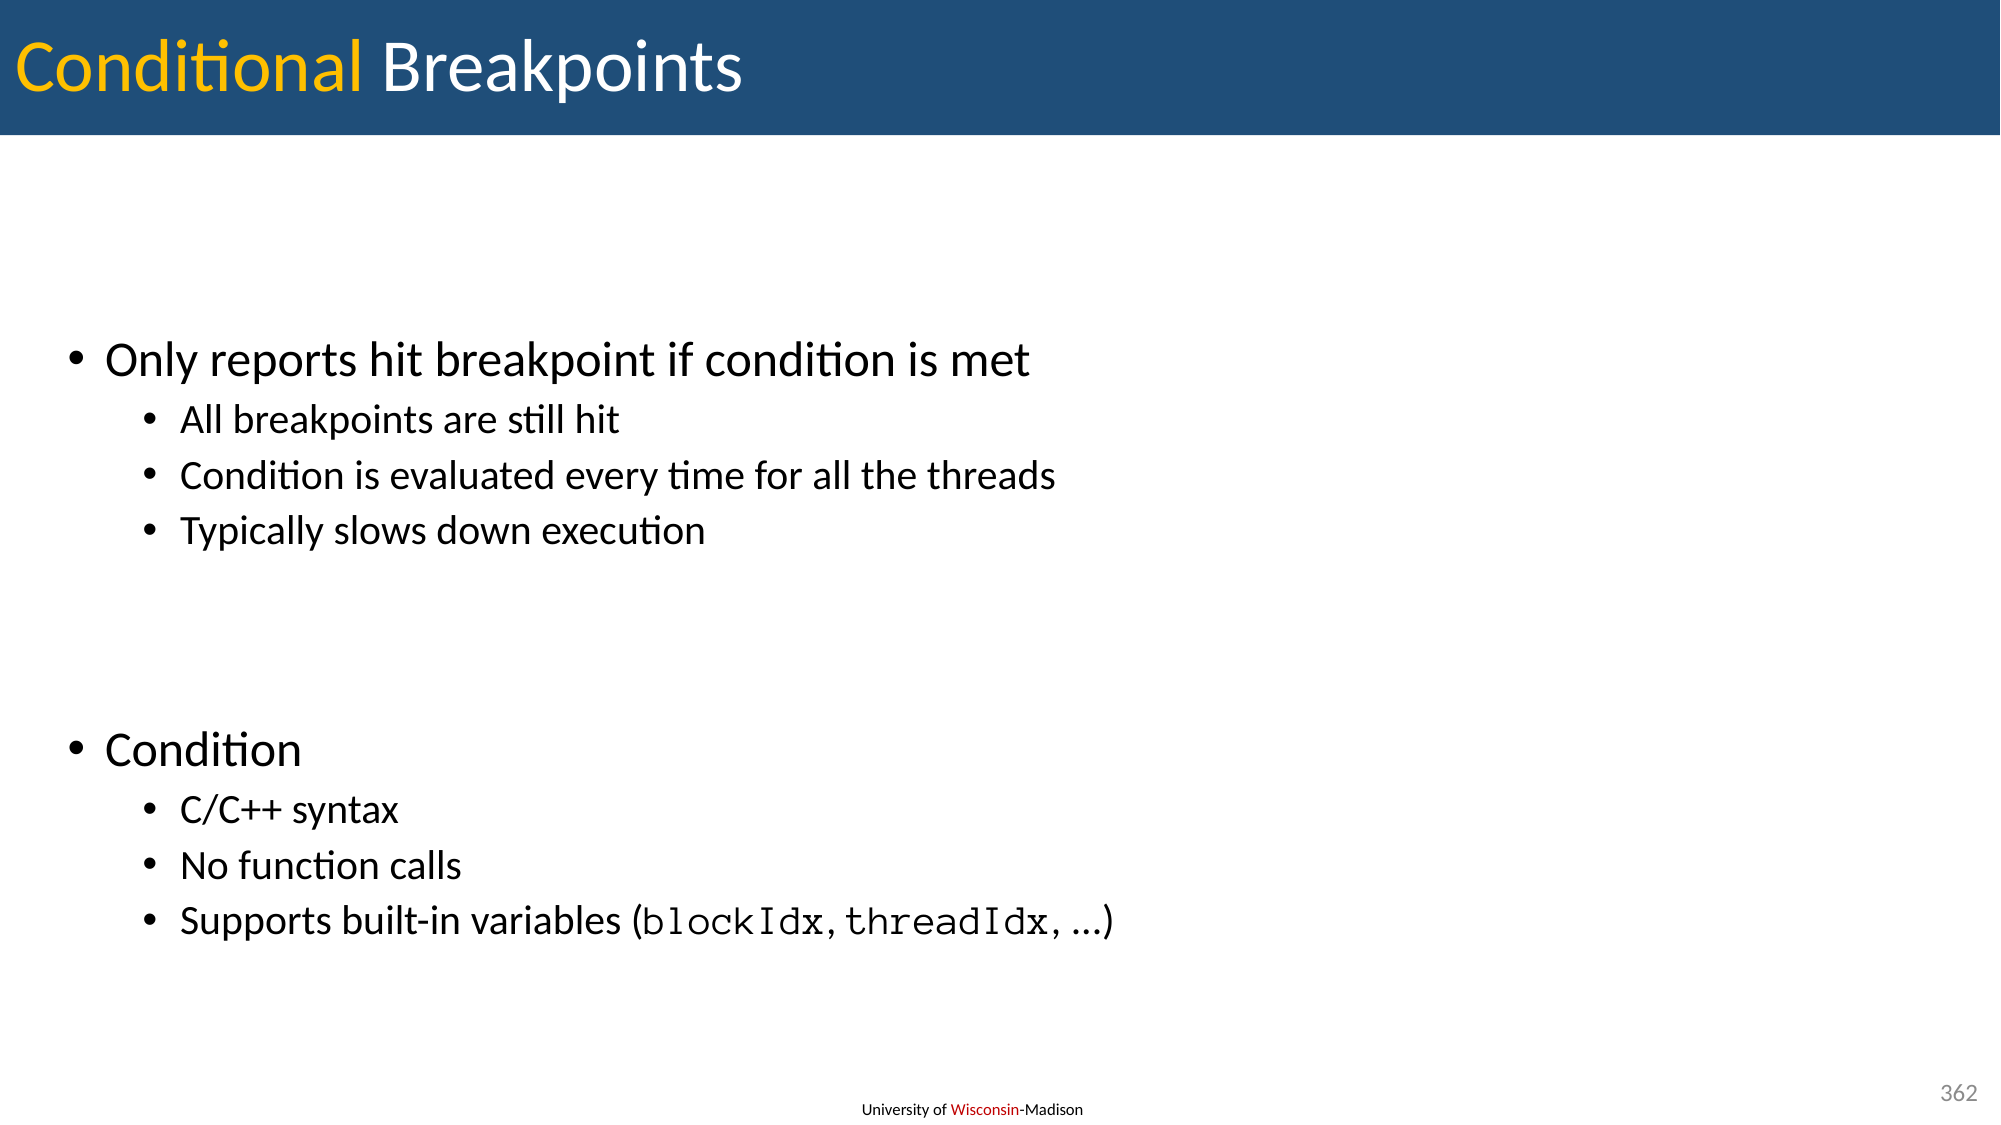

# Conditional Breakpoints

Only reports hit breakpoint if condition is met
All breakpoints are still hit
Condition is evaluated every time for all the threads
Typically slows down execution

Condition
C/C++ syntax
No function calls
Supports built-in variables (blockIdx, threadIdx, ...)
362